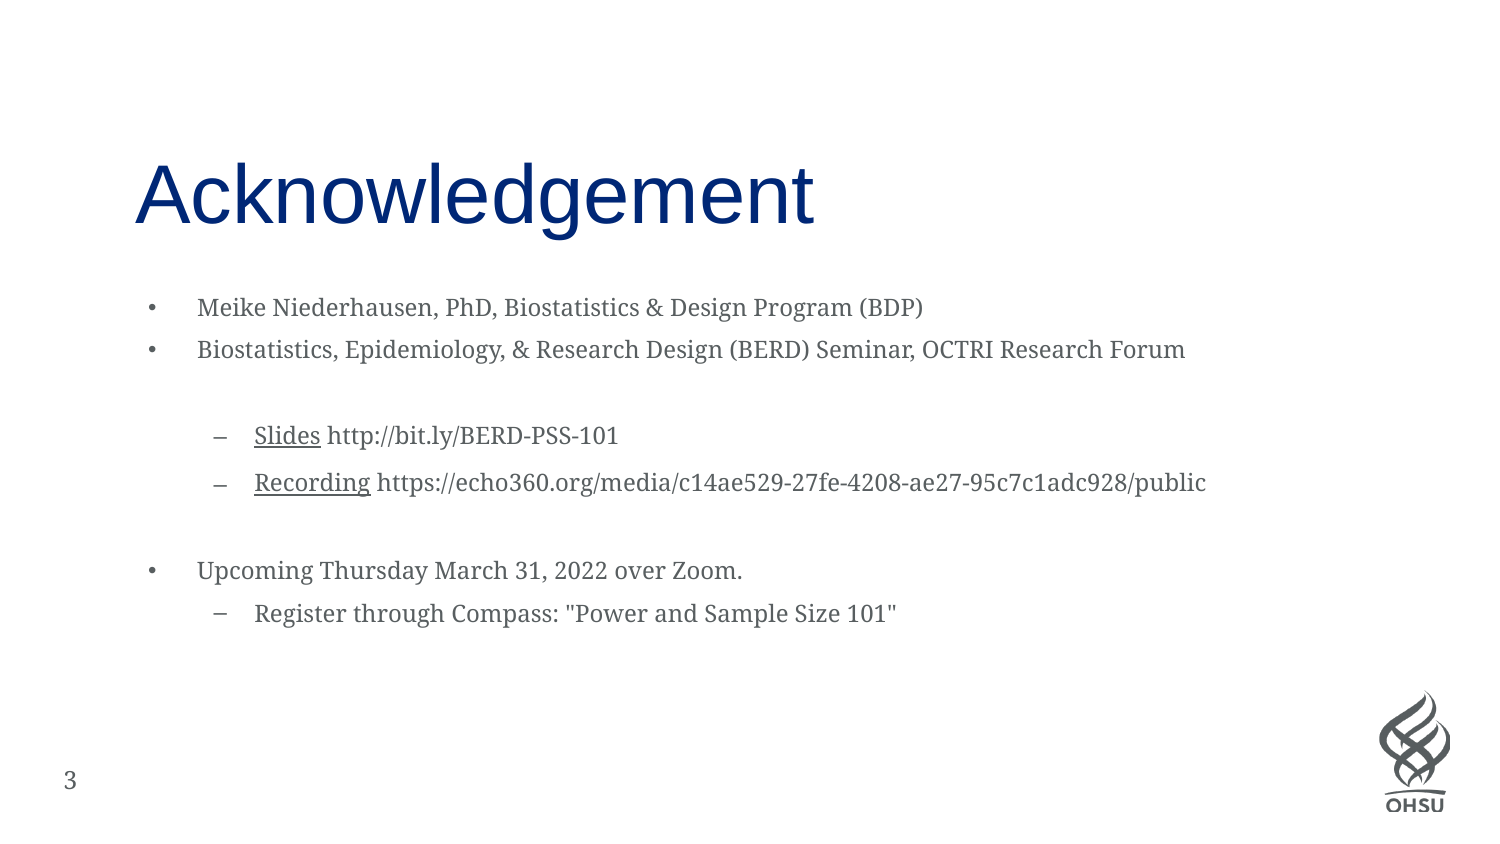

# Acknowledgement
Meike Niederhausen, PhD, Biostatistics & Design Program (BDP)
Biostatistics, Epidemiology, & Research Design (BERD) Seminar, OCTRI Research Forum

Slides http://bit.ly/BERD-PSS-101
Recording https://echo360.org/media/c14ae529-27fe-4208-ae27-95c7c1adc928/public

Upcoming Thursday March 31, 2022 over Zoom.
Register through Compass: "Power and Sample Size 101"